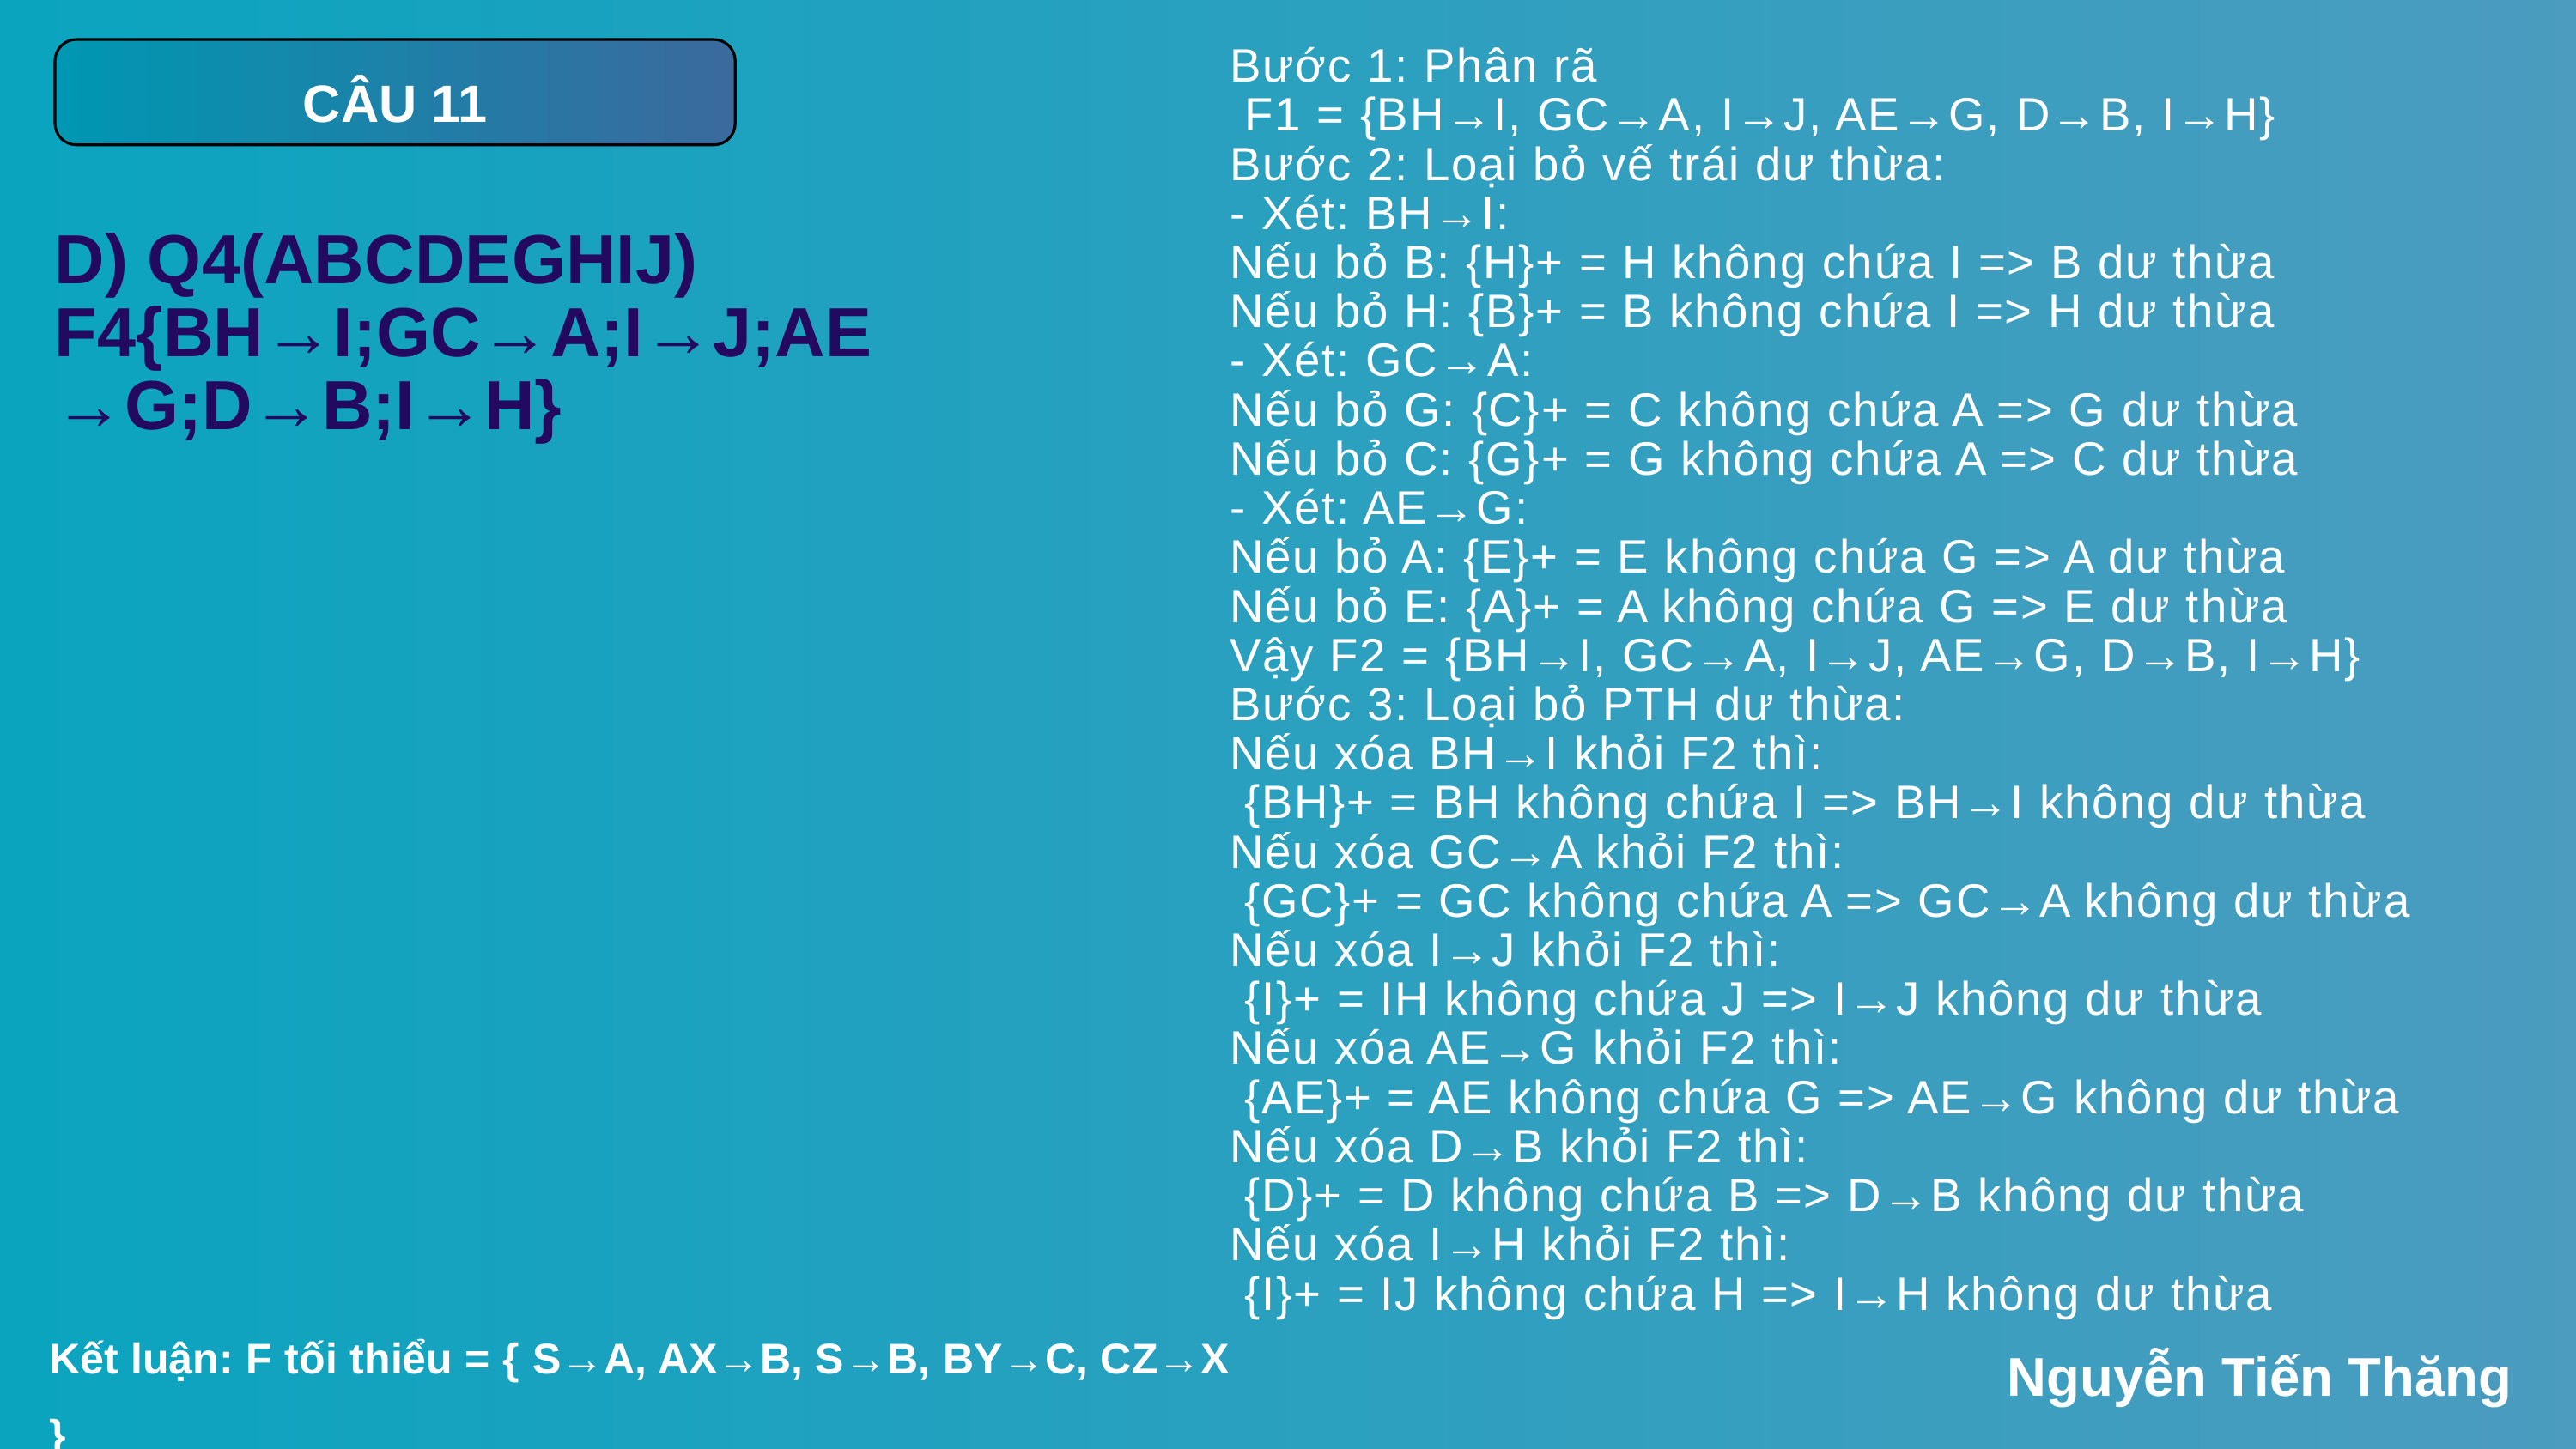

CÂU 11
Bước 1: Phân rã
 F1 = {BH→I, GC→A, I→J, AE→G, D→B, I→H}
Bước 2: Loại bỏ vế trái dư thừa:
- Xét: BH→I:
Nếu bỏ B: {H}+ = H không chứa I => B dư thừa
Nếu bỏ H: {B}+ = B không chứa I => H dư thừa
- Xét: GC→A:
Nếu bỏ G: {C}+ = C không chứa A => G dư thừa
Nếu bỏ C: {G}+ = G không chứa A => C dư thừa
- Xét: AE→G:
Nếu bỏ A: {E}+ = E không chứa G => A dư thừa
Nếu bỏ E: {A}+ = A không chứa G => E dư thừa
Vậy F2 = {BH→I, GC→A, I→J, AE→G, D→B, I→H}
Bước 3: Loại bỏ PTH dư thừa:
Nếu xóa BH→I khỏi F2 thì:
 {BH}+ = BH không chứa I => BH→I không dư thừa
Nếu xóa GC→A khỏi F2 thì:
 {GC}+ = GC không chứa A => GC→A không dư thừa
Nếu xóa I→J khỏi F2 thì:
 {I}+ = IH không chứa J => I→J không dư thừa
Nếu xóa AE→G khỏi F2 thì:
 {AE}+ = AE không chứa G => AE→G không dư thừa
Nếu xóa D→B khỏi F2 thì:
 {D}+ = D không chứa B => D→B không dư thừa
Nếu xóa I→H khỏi F2 thì:
 {I}+ = IJ không chứa H => I→H không dư thừa

D) Q4(ABCDEGHIJ)
F4{BH→I;GC→A;I→J;AE→G;D→B;I→H}

Kết luận: F tối thiểu = { S→A, AX→B, S→B, BY→C, CZ→X }
Nguyễn Tiến Thăng